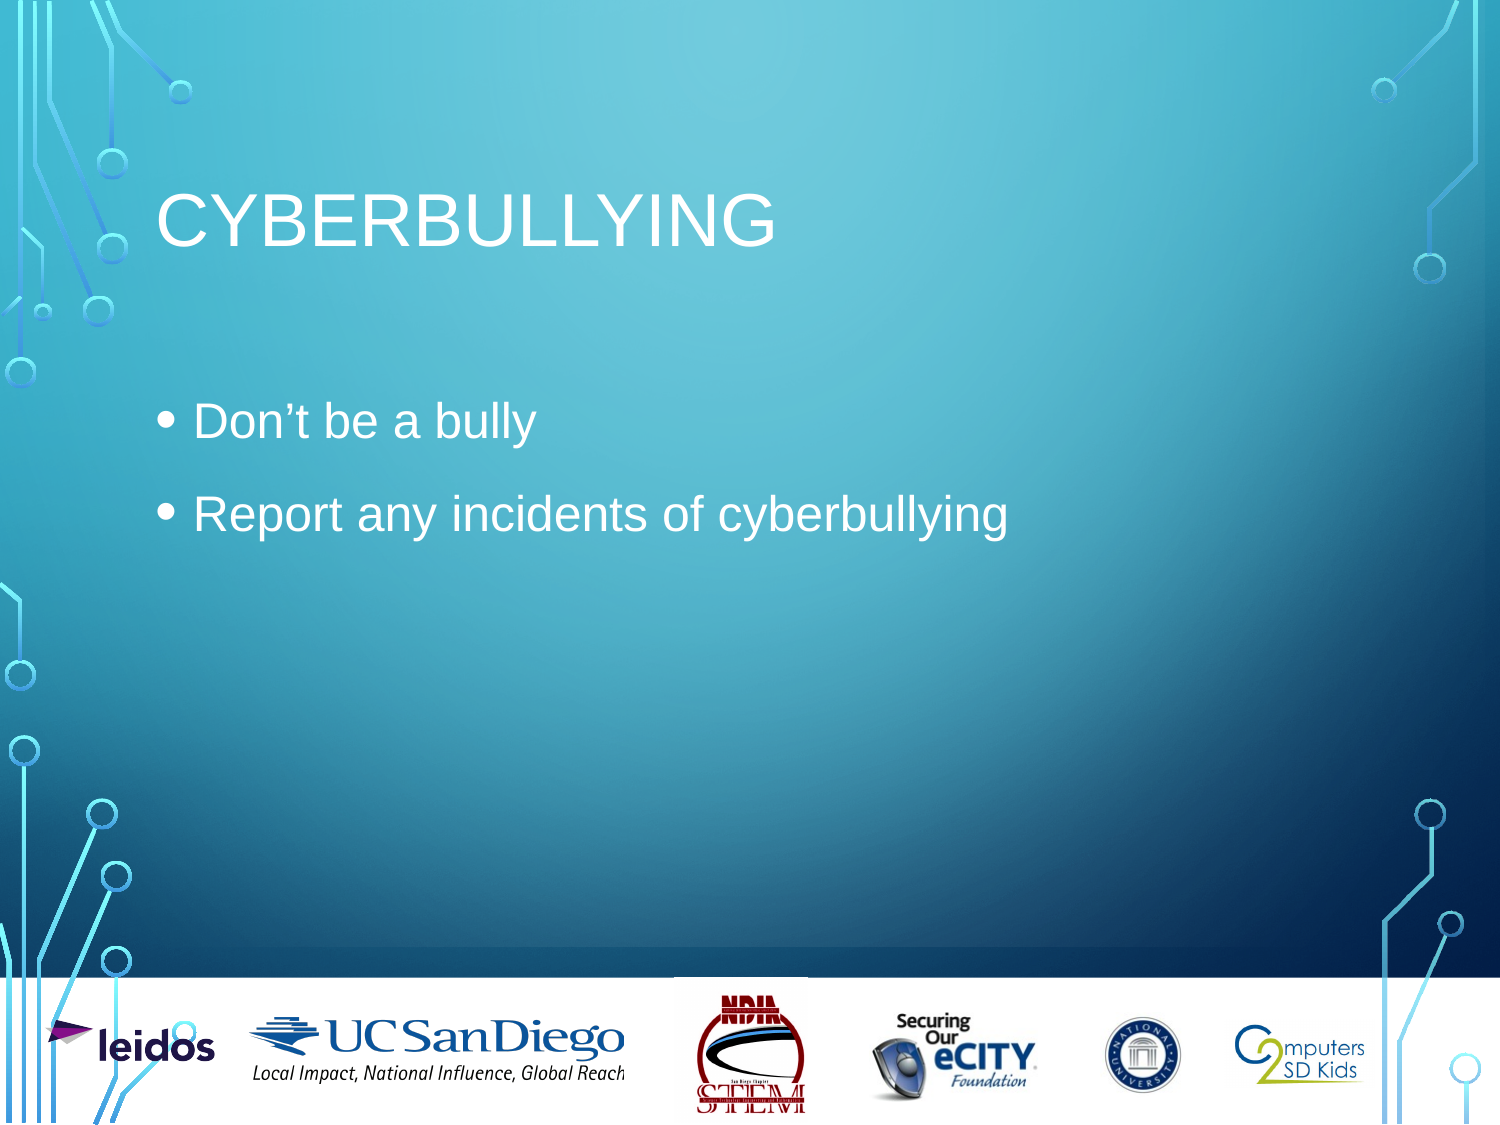

# Cyberbullying
Don’t be a bully
Report any incidents of cyberbullying